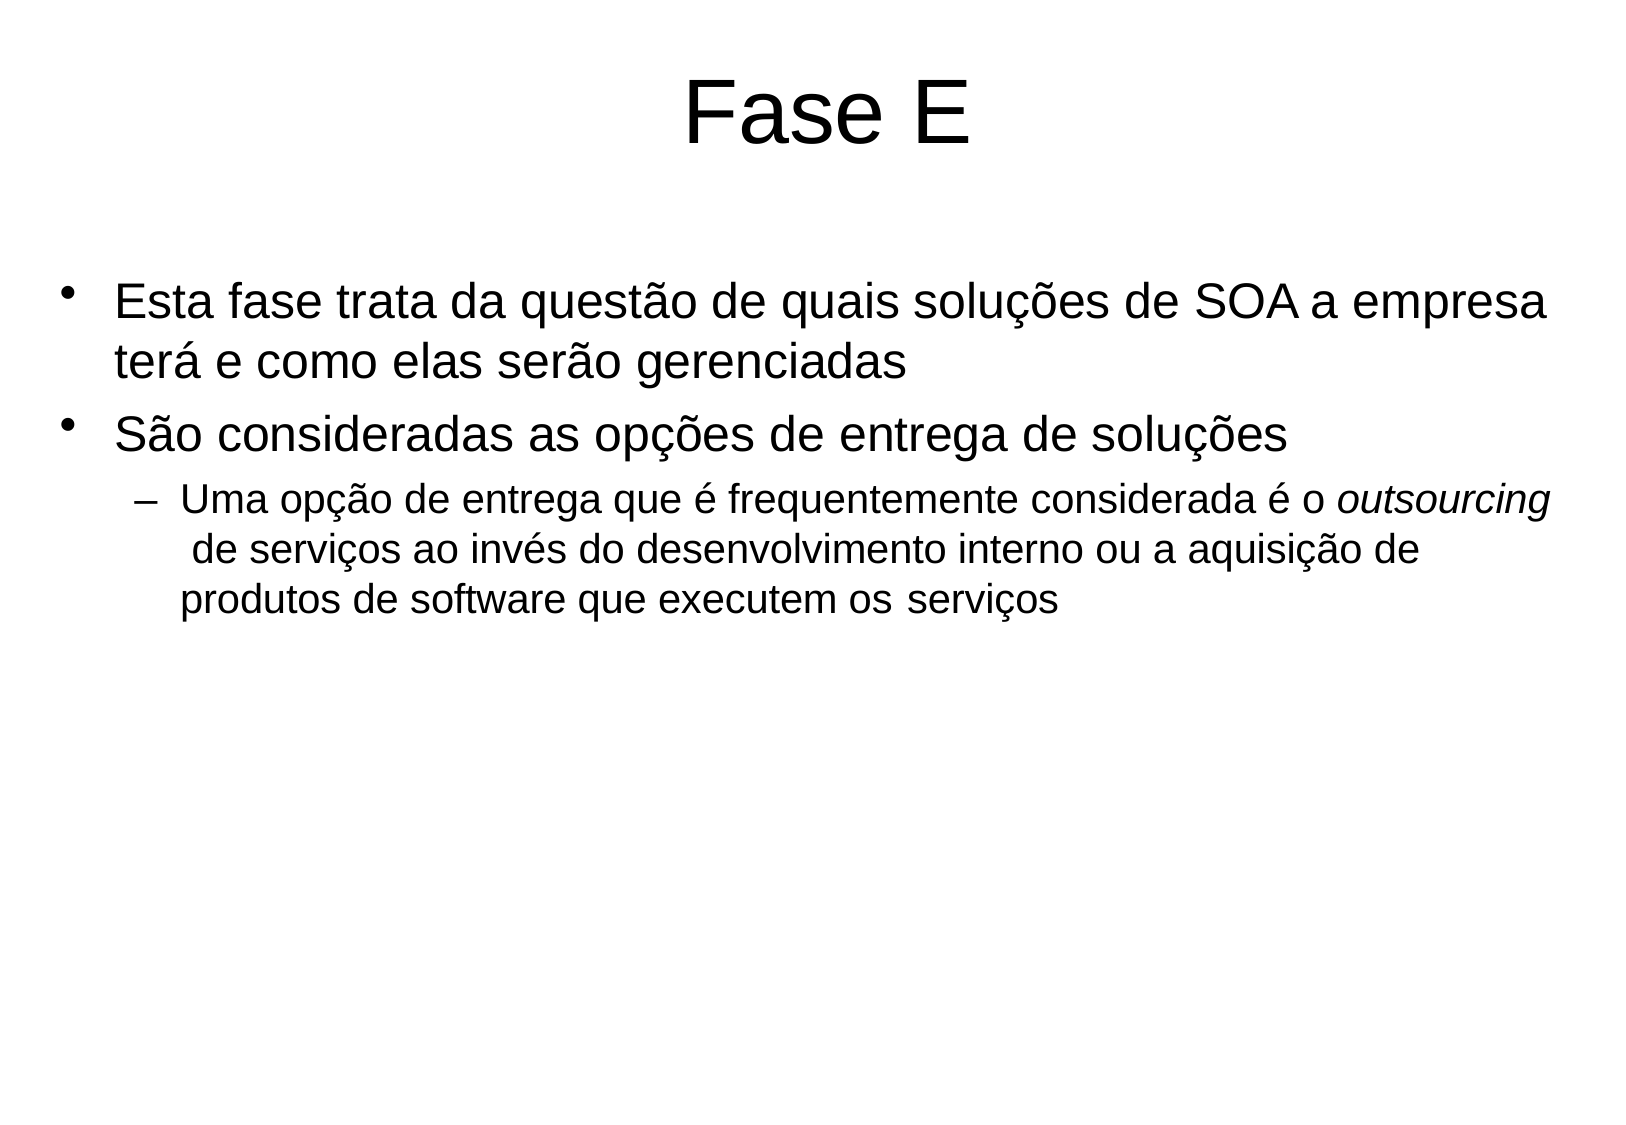

# Fase E
Esta fase trata da questão de quais soluções de SOA a empresa
terá e como elas serão gerenciadas
São consideradas as opções de entrega de soluções
–	Uma opção de entrega que é frequentemente considerada é o outsourcing  de serviços ao invés do desenvolvimento interno ou a aquisição de  produtos de software que executem os serviços